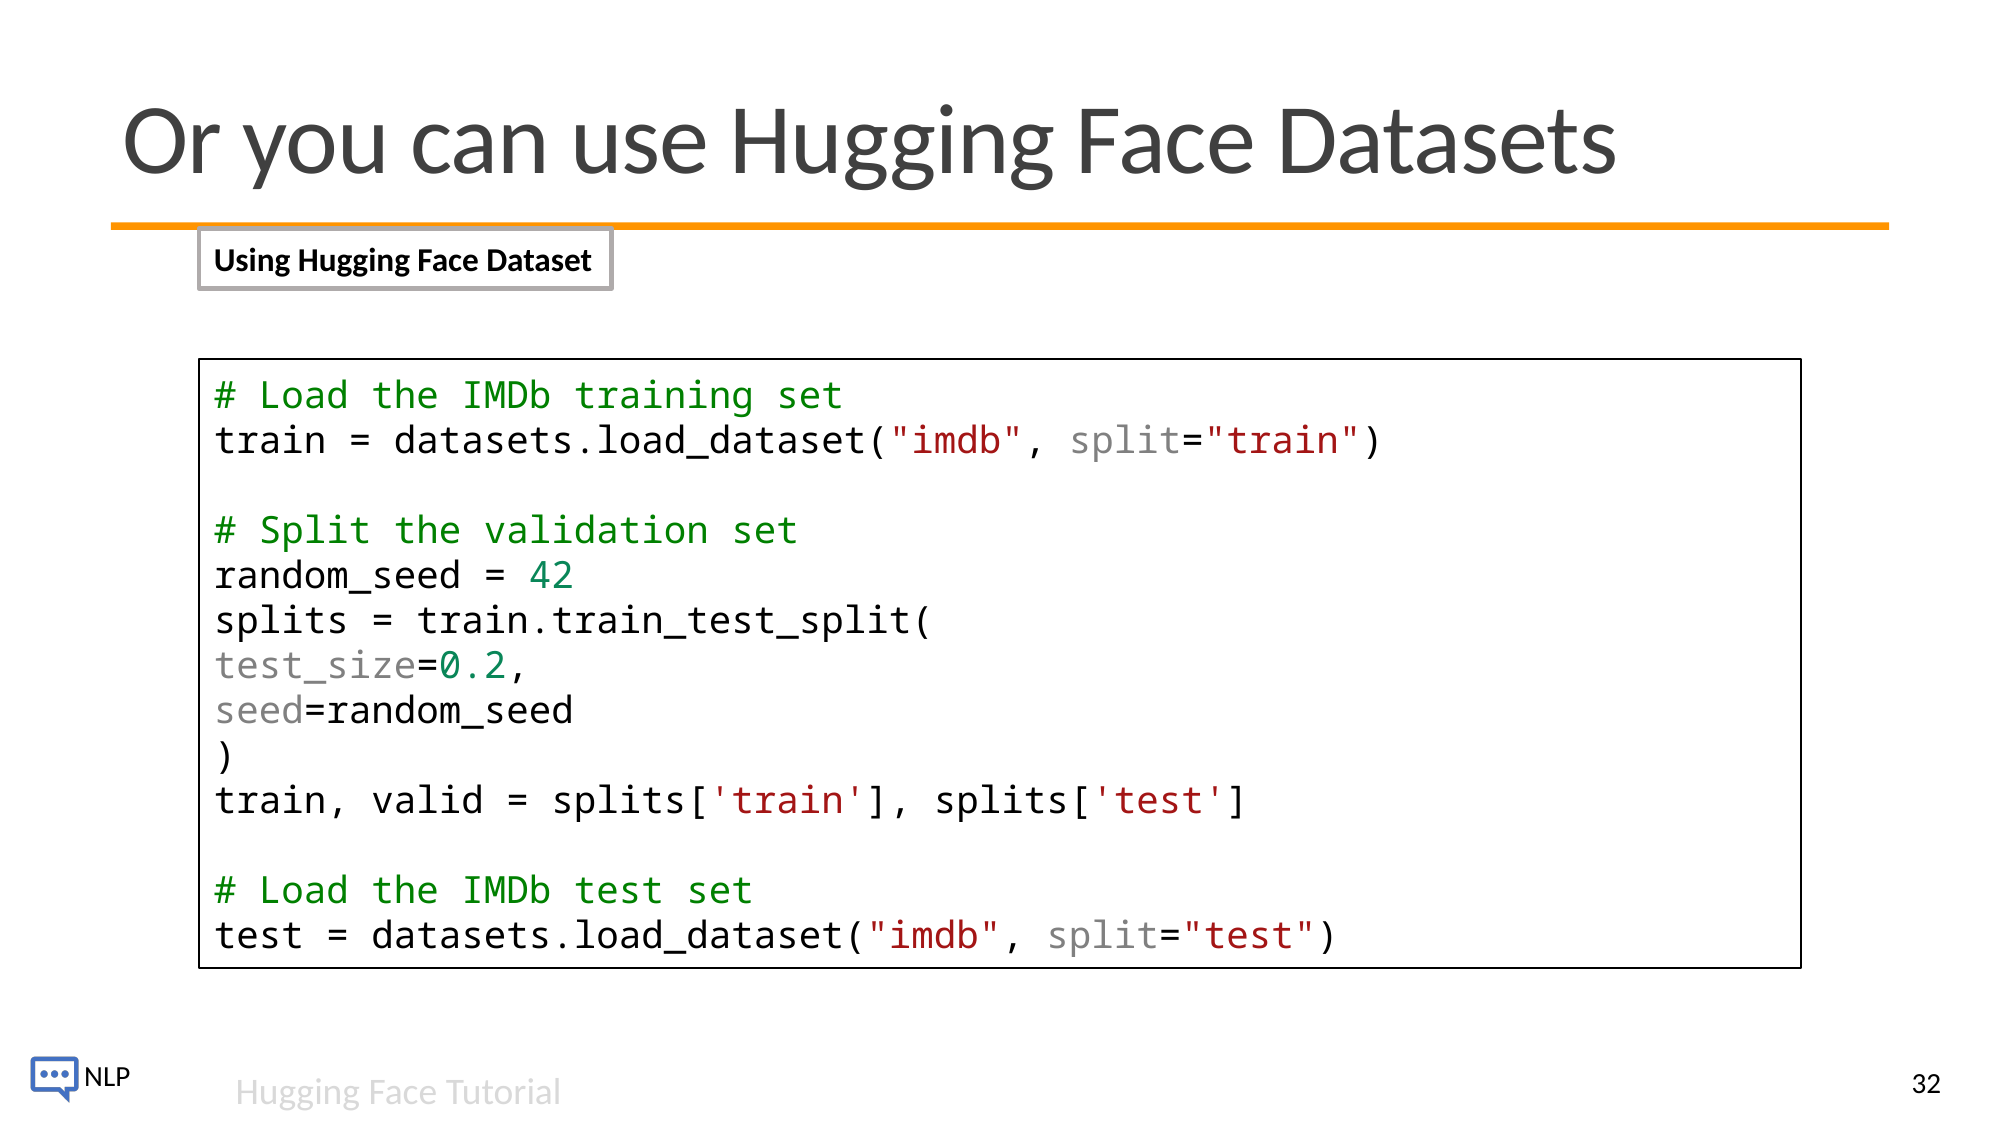

# Or you can use Hugging Face Datasets
Using Hugging Face Dataset
# Load the IMDb training set
train = datasets.load_dataset("imdb", split="train")
# Split the validation set
random_seed = 42
splits = train.train_test_split(
test_size=0.2,
seed=random_seed
)
train, valid = splits['train'], splits['test']
# Load the IMDb test set
test = datasets.load_dataset("imdb", split="test")
32
Hugging Face Tutorial